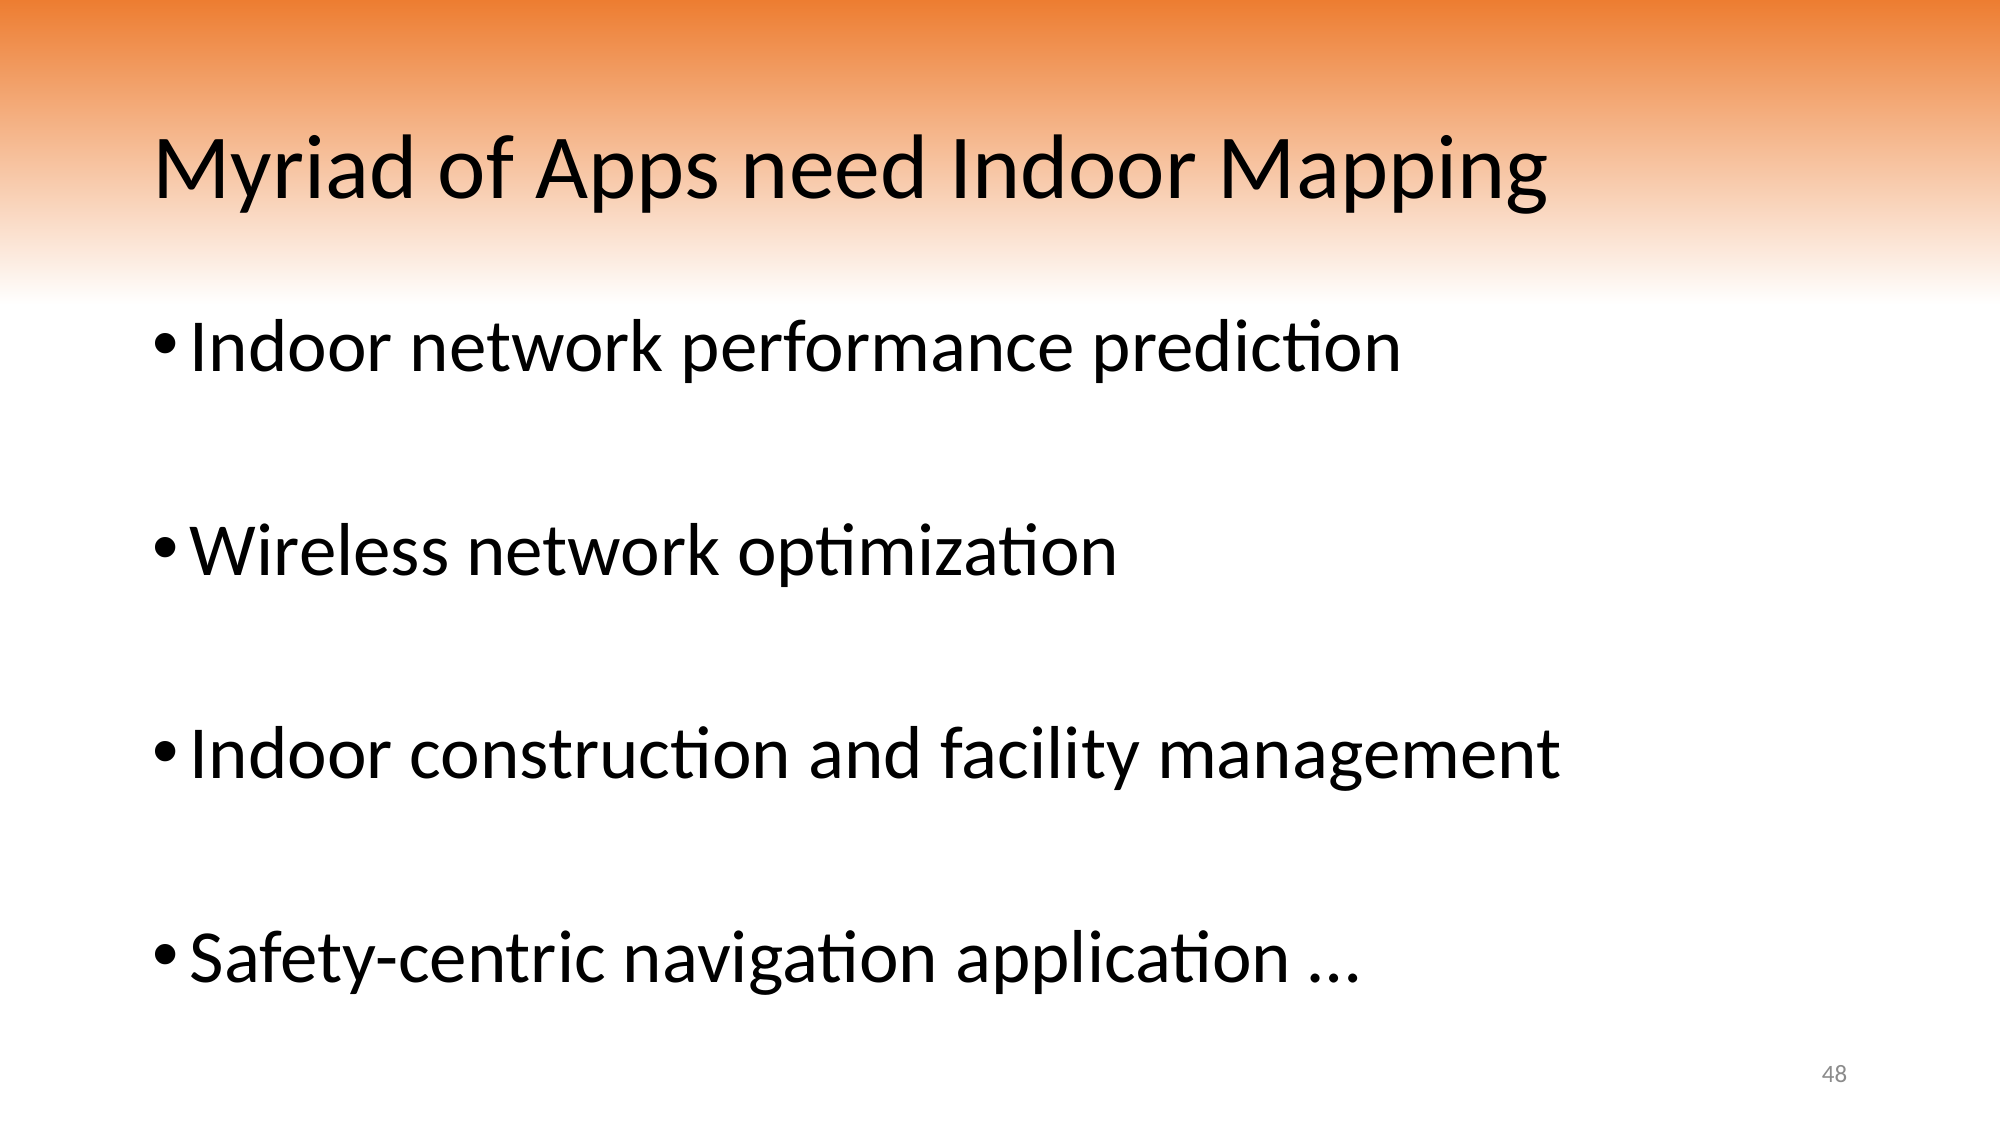

# Myriad of Apps need Indoor Mapping
Indoor network performance prediction

Wireless network optimization

Indoor construction and facility management

Safety-centric navigation application …

48